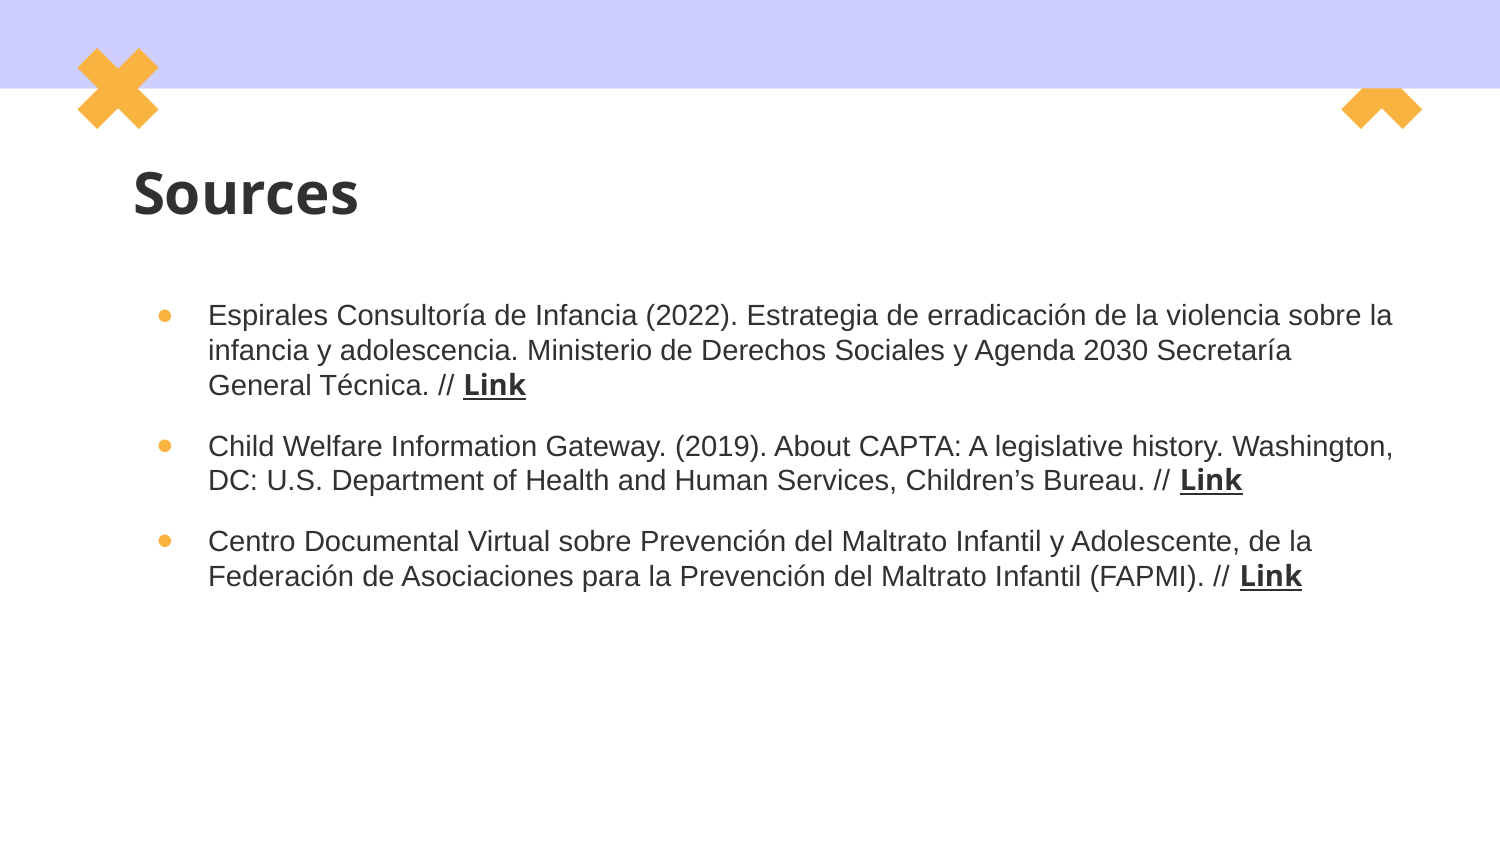

# Sources
Espirales Consultoría de Infancia (2022). Estrategia de erradicación de la violencia sobre la infancia y adolescencia. Ministerio de Derechos Sociales y Agenda 2030 Secretaría General Técnica. // Link
Child Welfare Information Gateway. (2019). About CAPTA: A legislative history. Washington, DC: U.S. Department of Health and Human Services, Children’s Bureau. // Link
Centro Documental Virtual sobre Prevención del Maltrato Infantil y Adolescente, de la Federación de Asociaciones para la Prevención del Maltrato Infantil (FAPMI). // Link